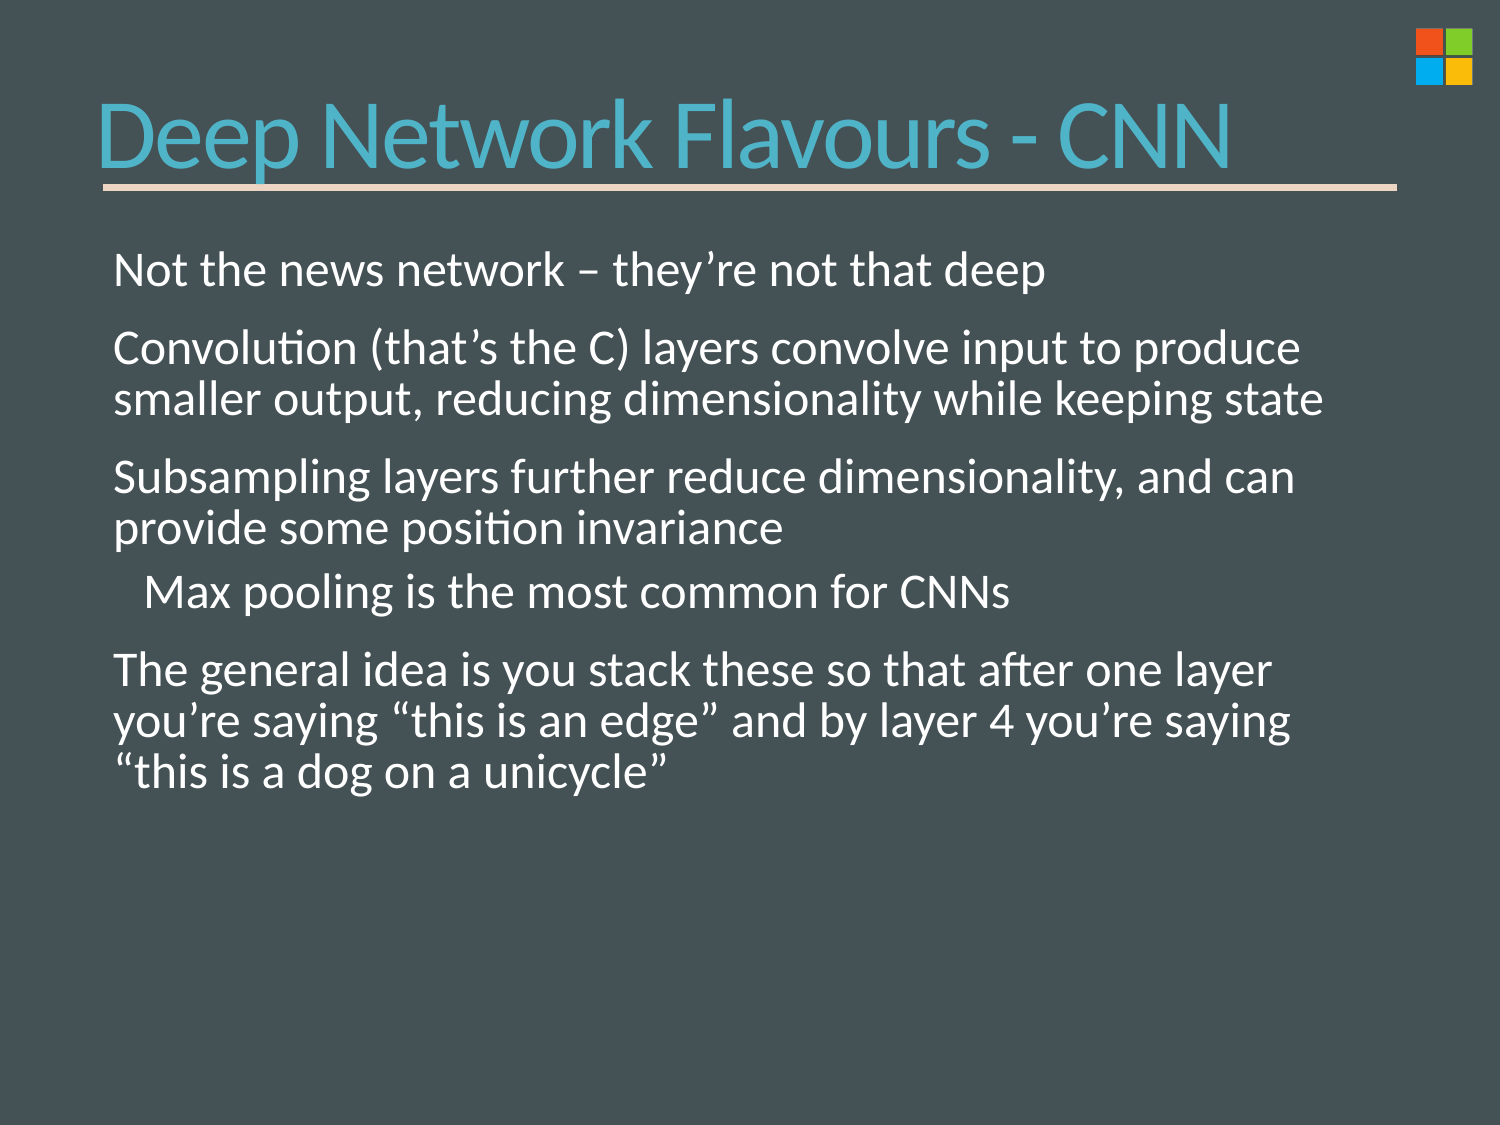

# Deep Network Flavours - CNN
Not the news network – they’re not that deep
Convolution (that’s the C) layers convolve input to produce smaller output, reducing dimensionality while keeping state
Subsampling layers further reduce dimensionality, and can provide some position invariance
Max pooling is the most common for CNNs
The general idea is you stack these so that after one layer you’re saying “this is an edge” and by layer 4 you’re saying “this is a dog on a unicycle”